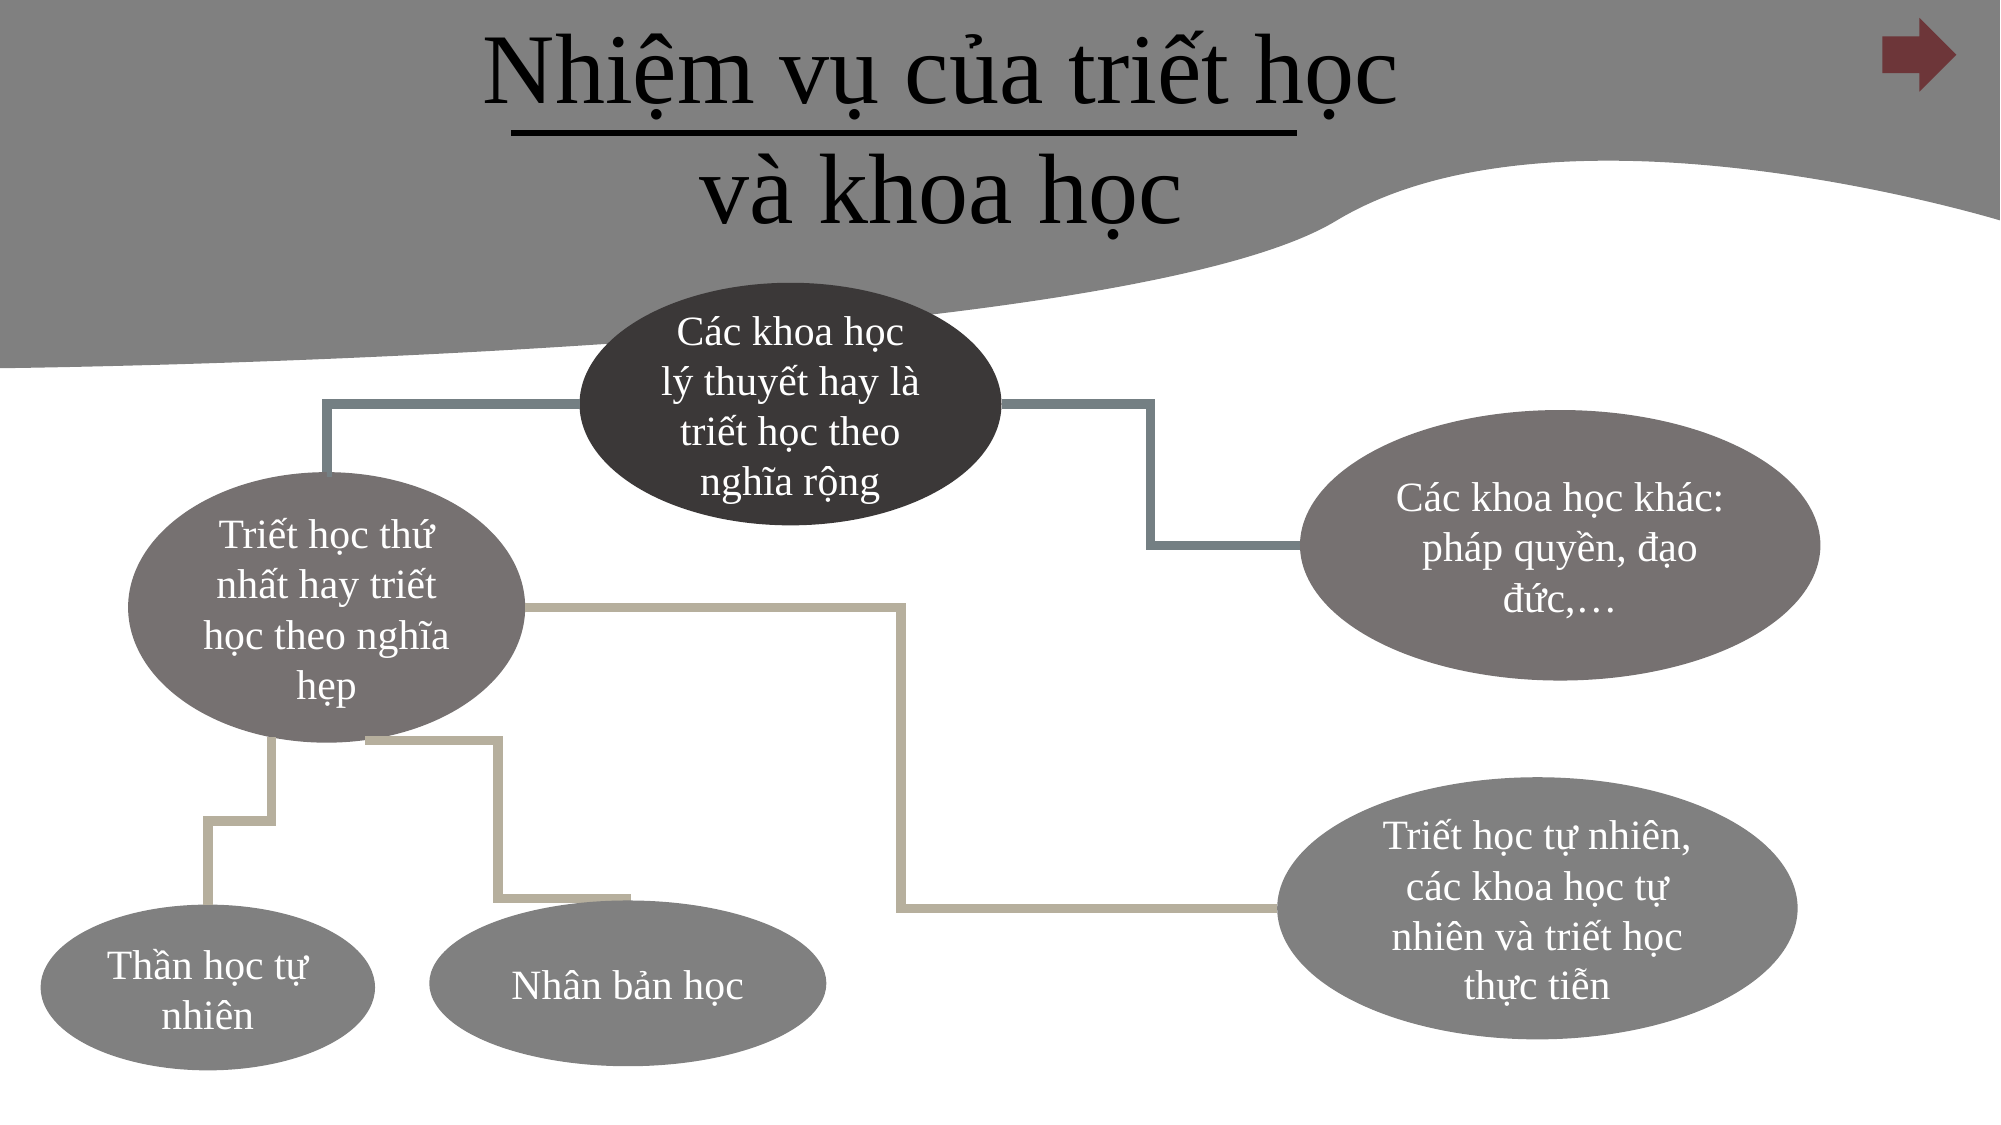

Nhiệm vụ của triết học và khoa học

Các khoa học lý thuyết hay là triết học theo nghĩa rộng
Các khoa học khác: pháp quyền, đạo đức,…
Triết học thứ nhất hay triết học theo nghĩa hẹp
Triết học tự nhiên, các khoa học tự nhiên và triết học thực tiễn
Nhân bản học
Thần học tự nhiên